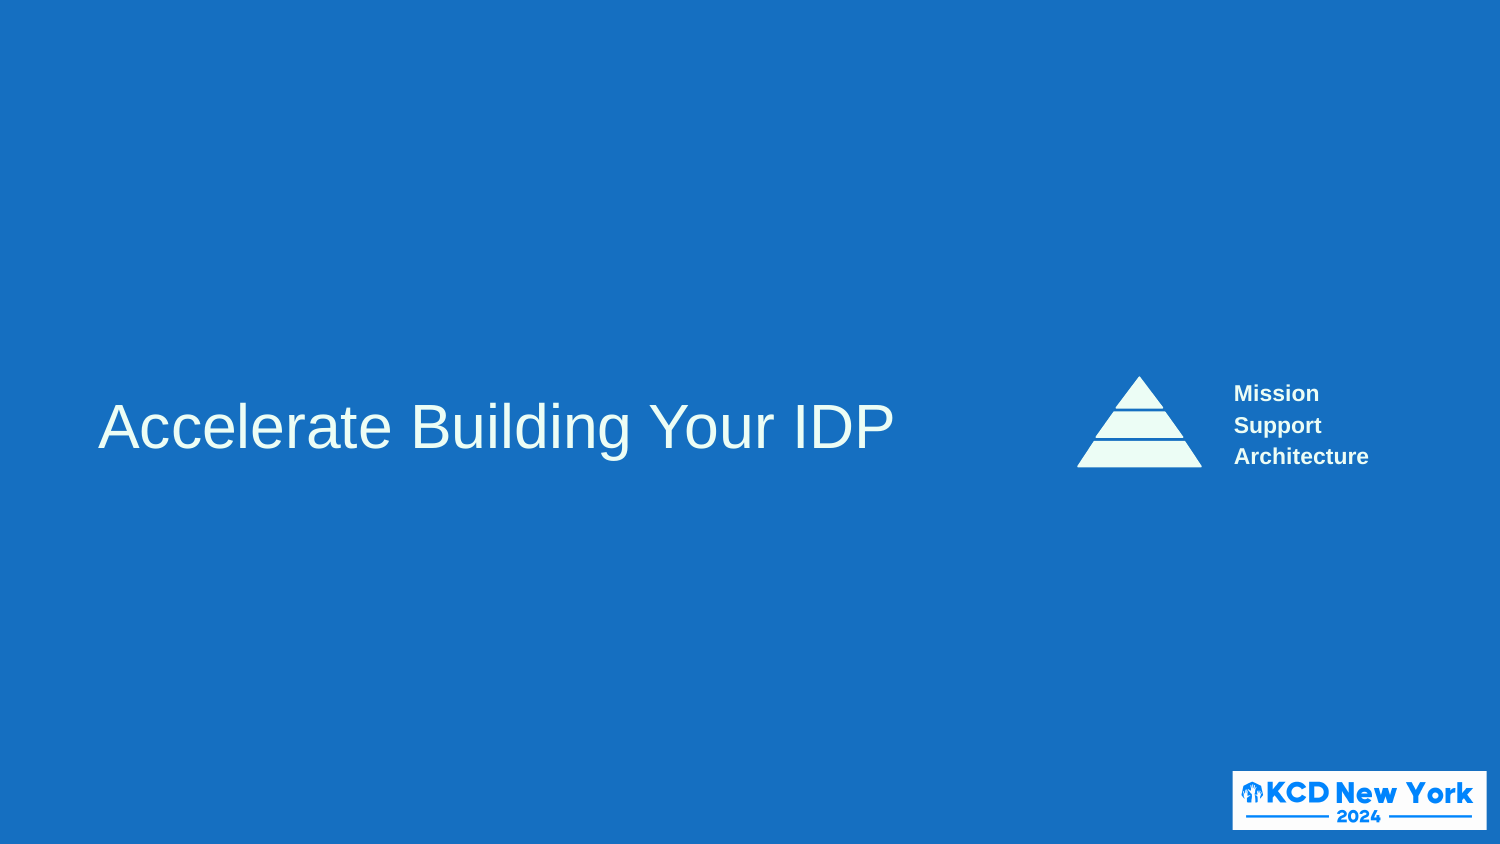

Mission
Support
Architecture
Accelerate Building Your IDP